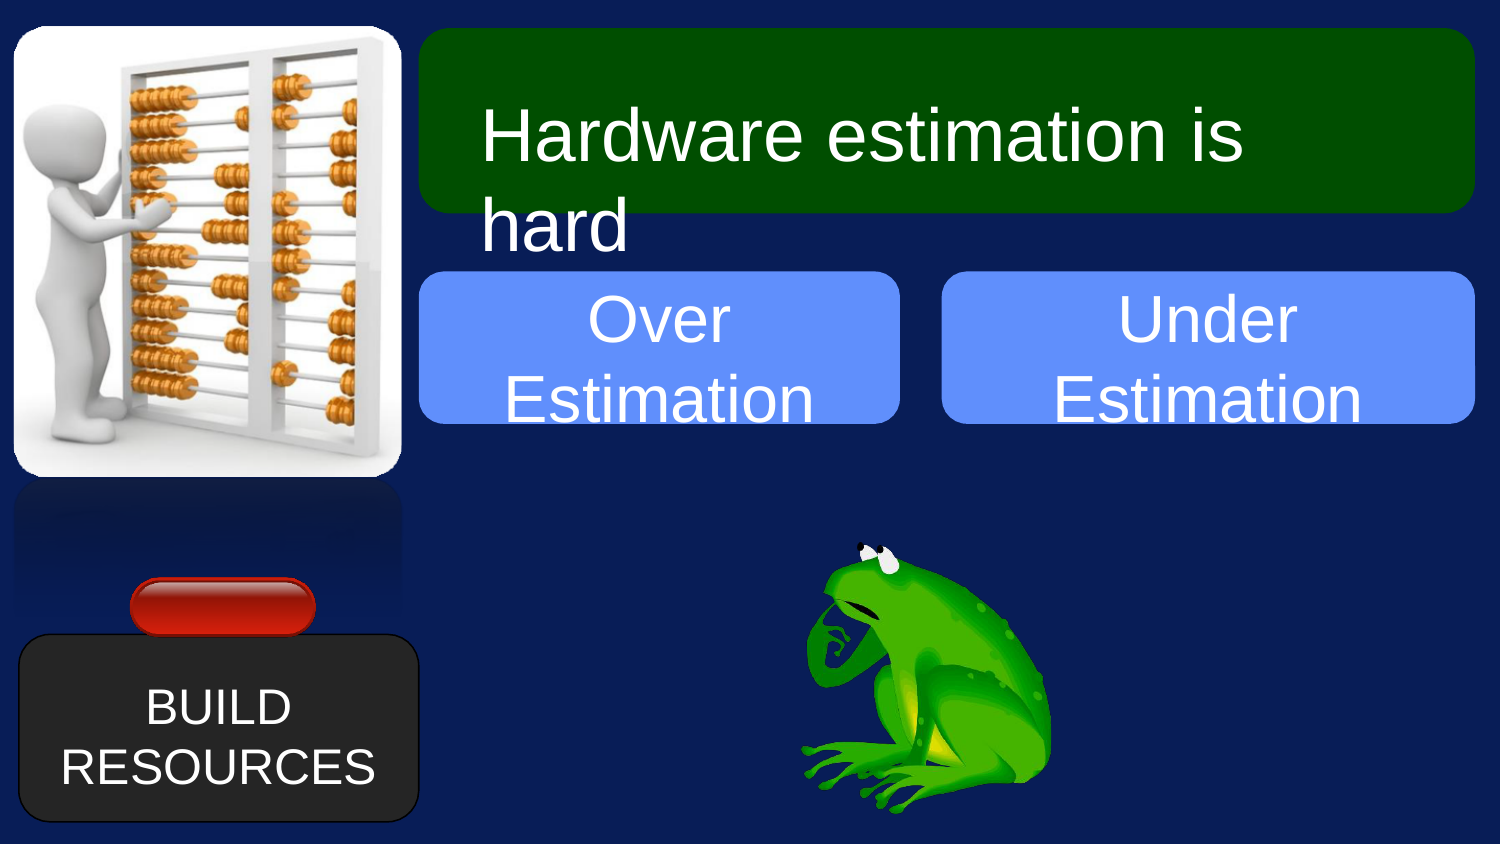

# Hardware estimation	is	hard

Over
Estimation
Under
Estimation

BUILD
RESOURCES